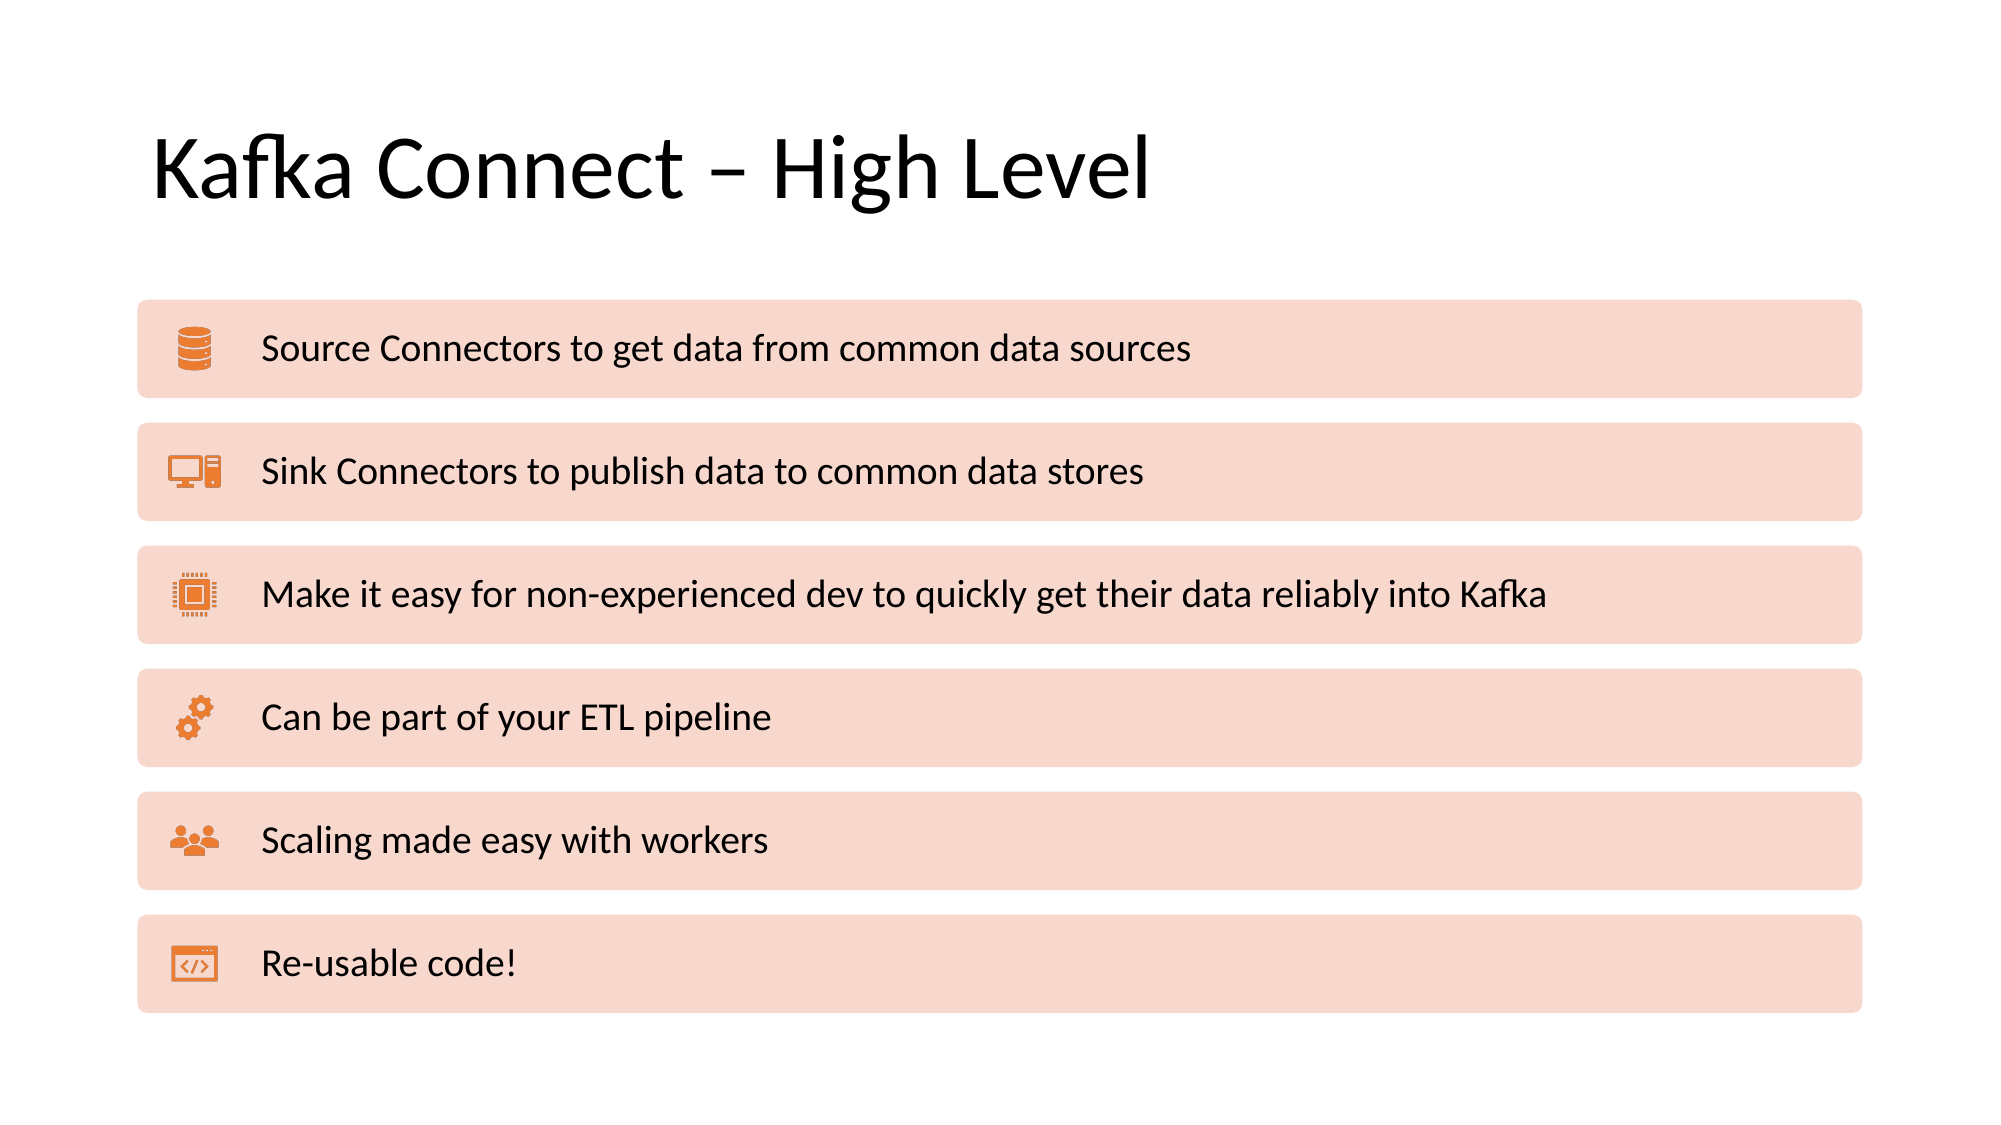

# Kafka Connect – High Level
Source Connectors to get data from common data sources
Sink Connectors to publish data to common data stores
Make it easy for non-experienced dev to quickly get their data reliably into Kafka
Can be part of your ETL pipeline
Scaling made easy with workers
Re-usable code!